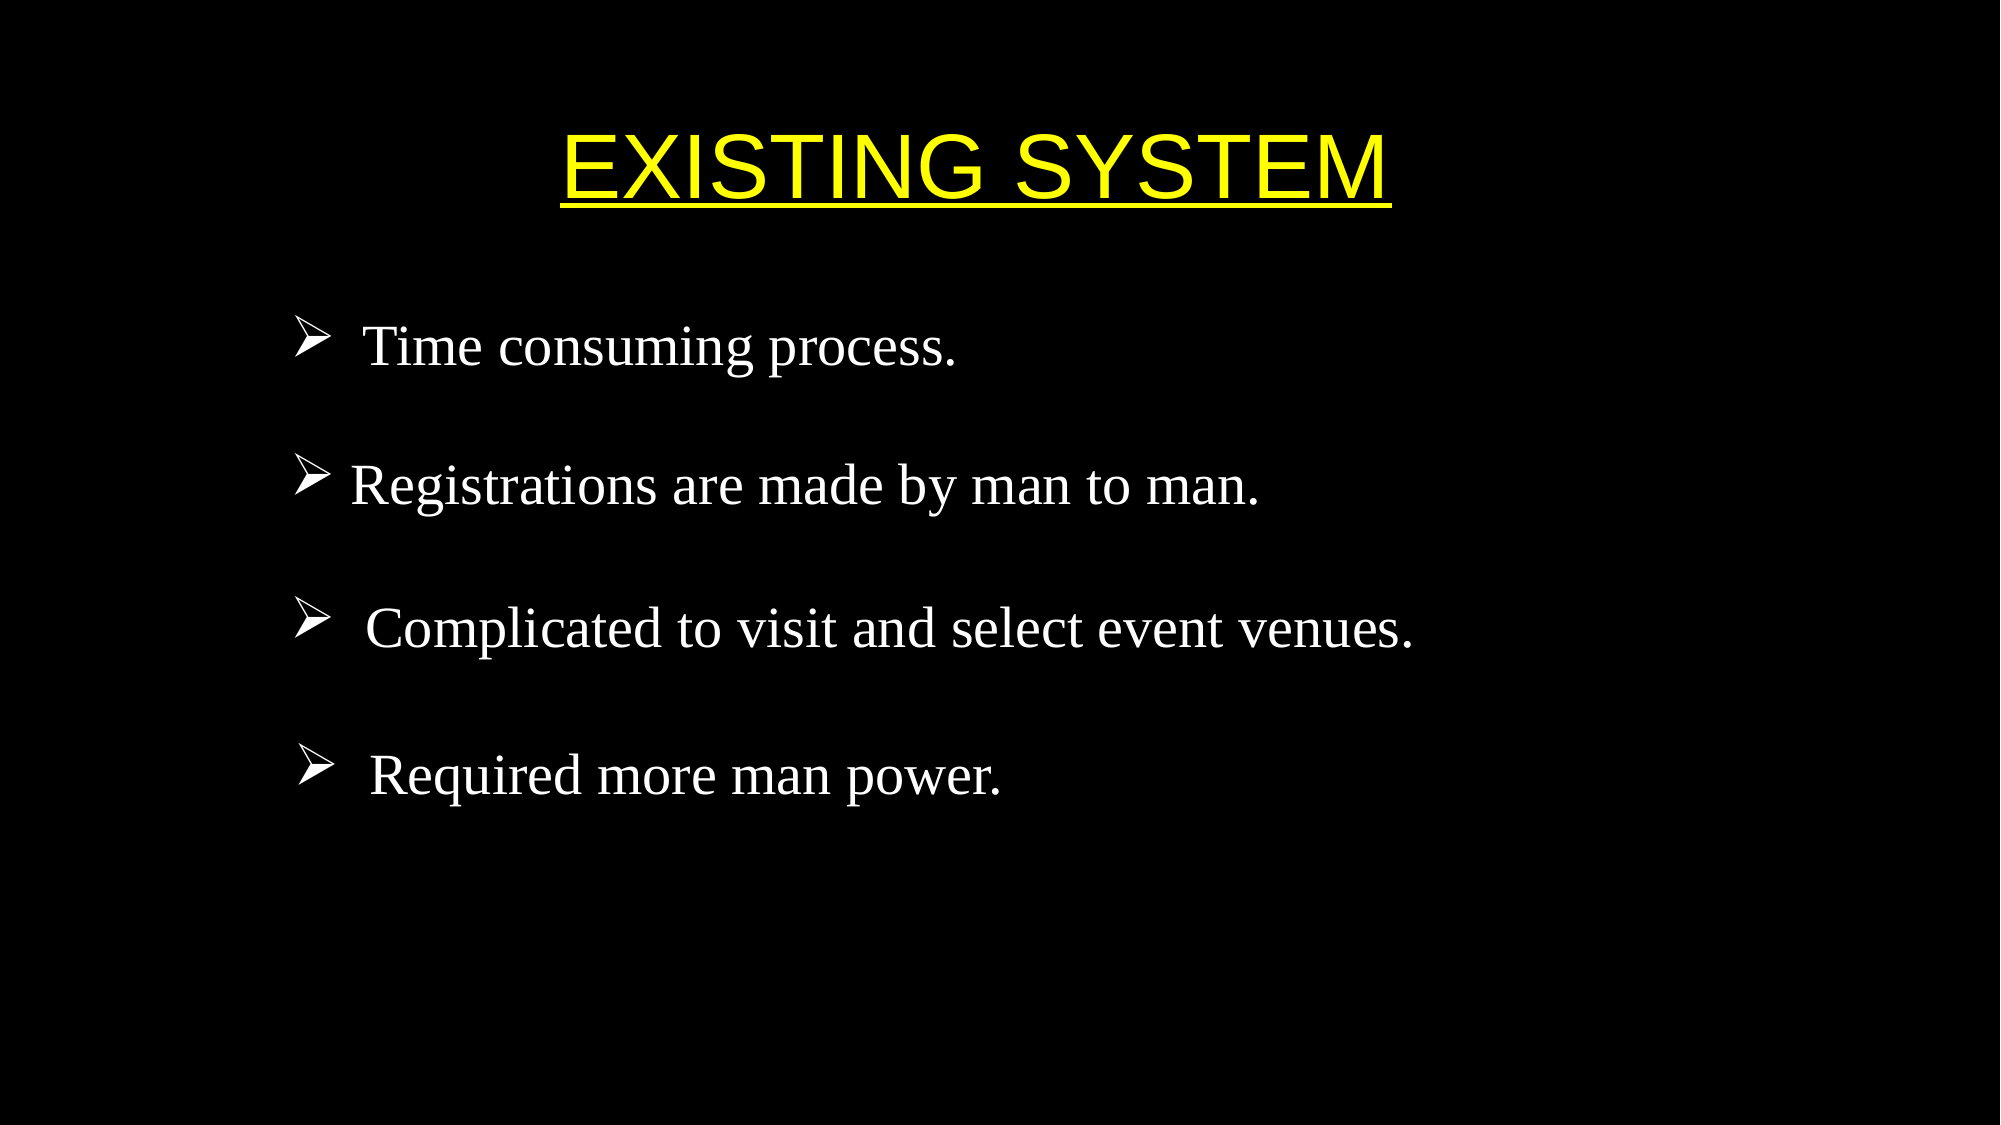

# EXISTING SYSTEM
  Time consuming process.
 Registrations are made by man to man.
  Complicated to visit and select event venues.
  Required more man power.